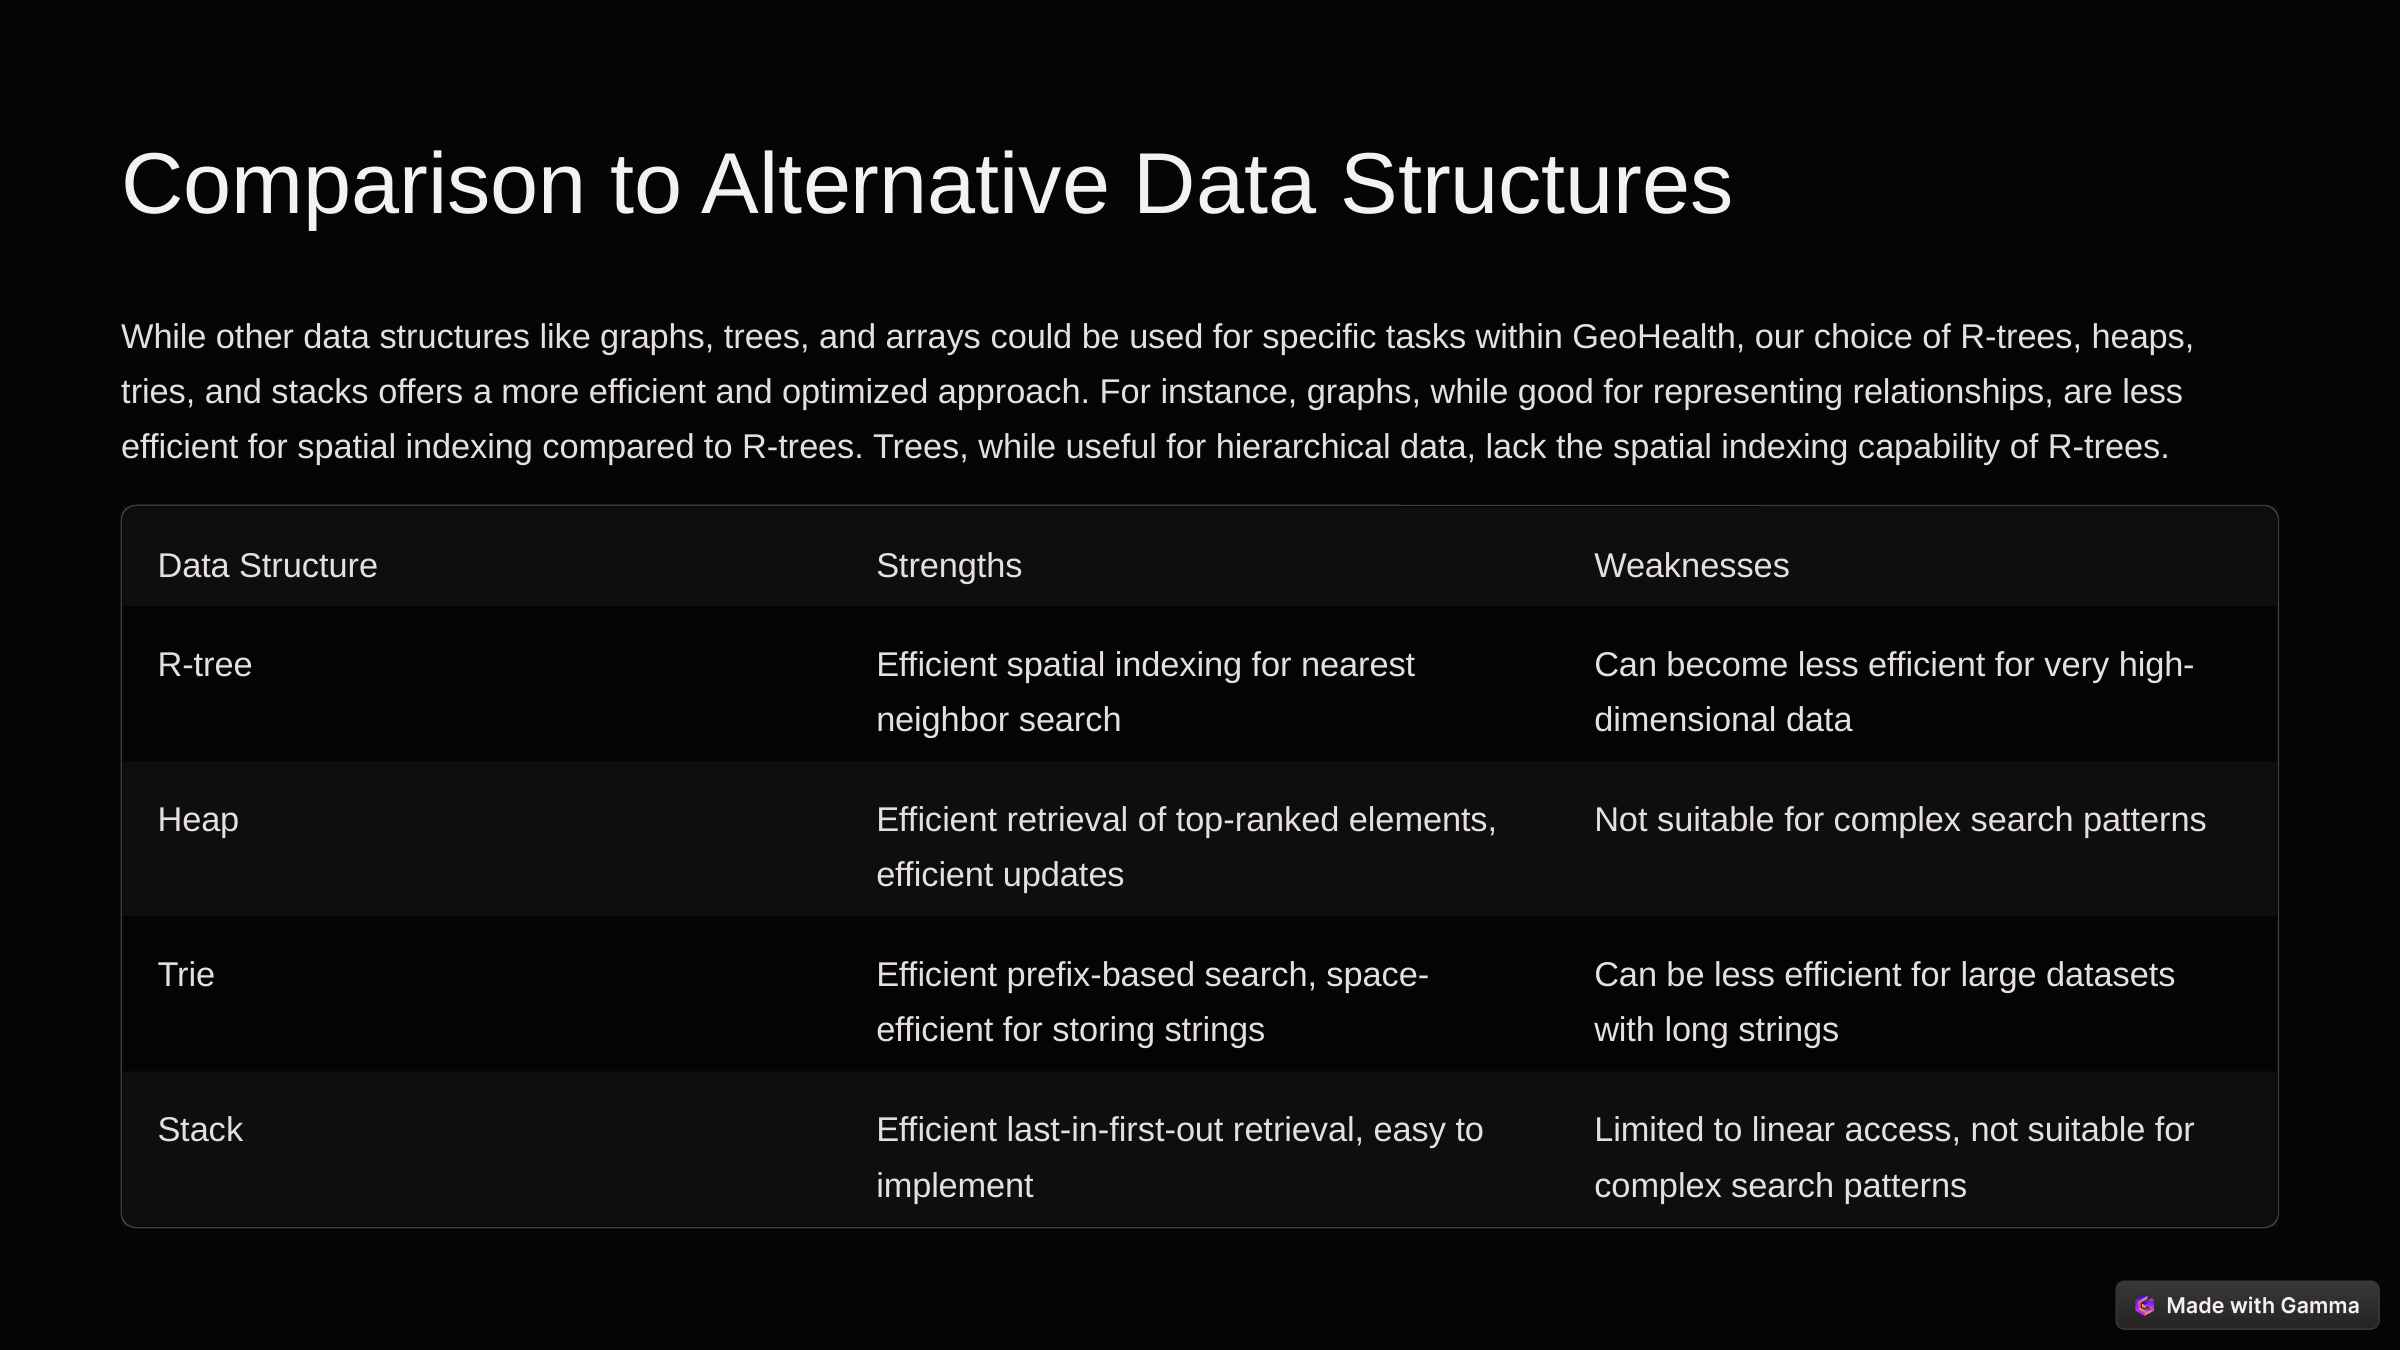

Comparison to Alternative Data Structures
While other data structures like graphs, trees, and arrays could be used for specific tasks within GeoHealth, our choice of R-trees, heaps, tries, and stacks offers a more efficient and optimized approach. For instance, graphs, while good for representing relationships, are less efficient for spatial indexing compared to R-trees. Trees, while useful for hierarchical data, lack the spatial indexing capability of R-trees.

Data Structure
Strengths
Weaknesses

R-tree
Efficient spatial indexing for nearest neighbor search
Can become less efficient for very high-dimensional data

Heap
Efficient retrieval of top-ranked elements, efficient updates
Not suitable for complex search patterns

Trie
Efficient prefix-based search, space-efficient for storing strings
Can be less efficient for large datasets with long strings

Stack
Efficient last-in-first-out retrieval, easy to implement
Limited to linear access, not suitable for complex search patterns